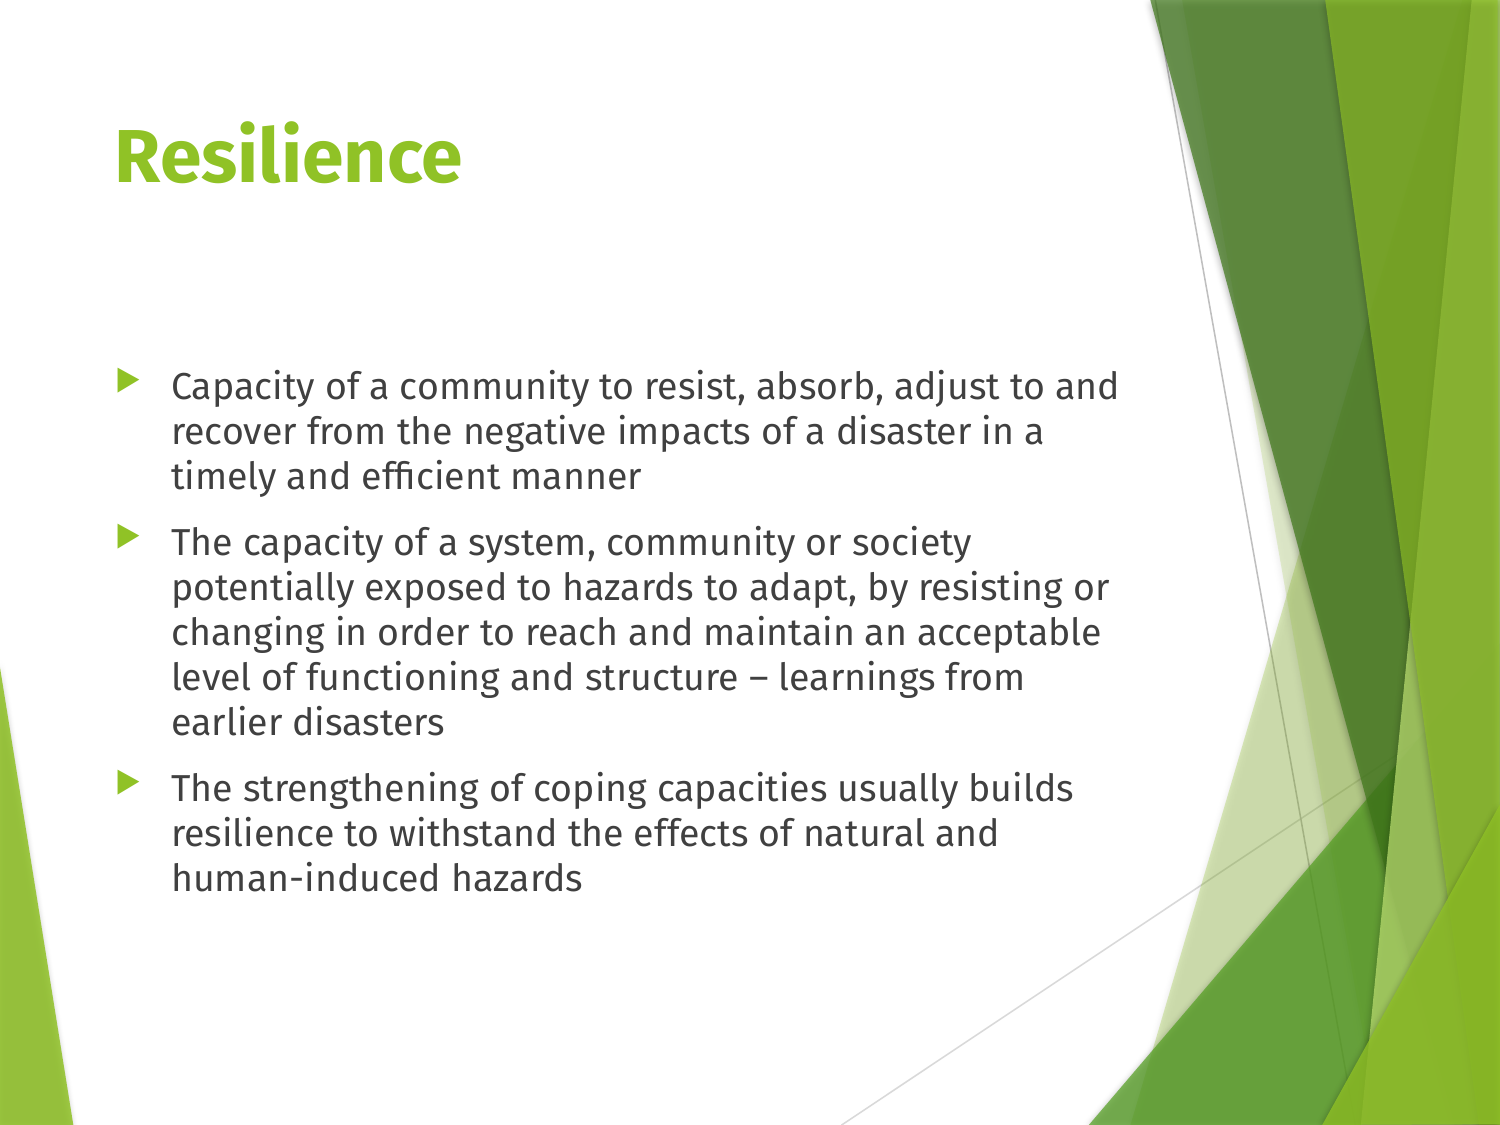

# Resilience
Capacity of a community to resist, absorb, adjust to and recover from the negative impacts of a disaster in a timely and efficient manner
The capacity of a system, community or society potentially exposed to hazards to adapt, by resisting or changing in order to reach and maintain an acceptable level of functioning and structure – learnings from earlier disasters
The strengthening of coping capacities usually builds resilience to withstand the effects of natural and human-induced hazards